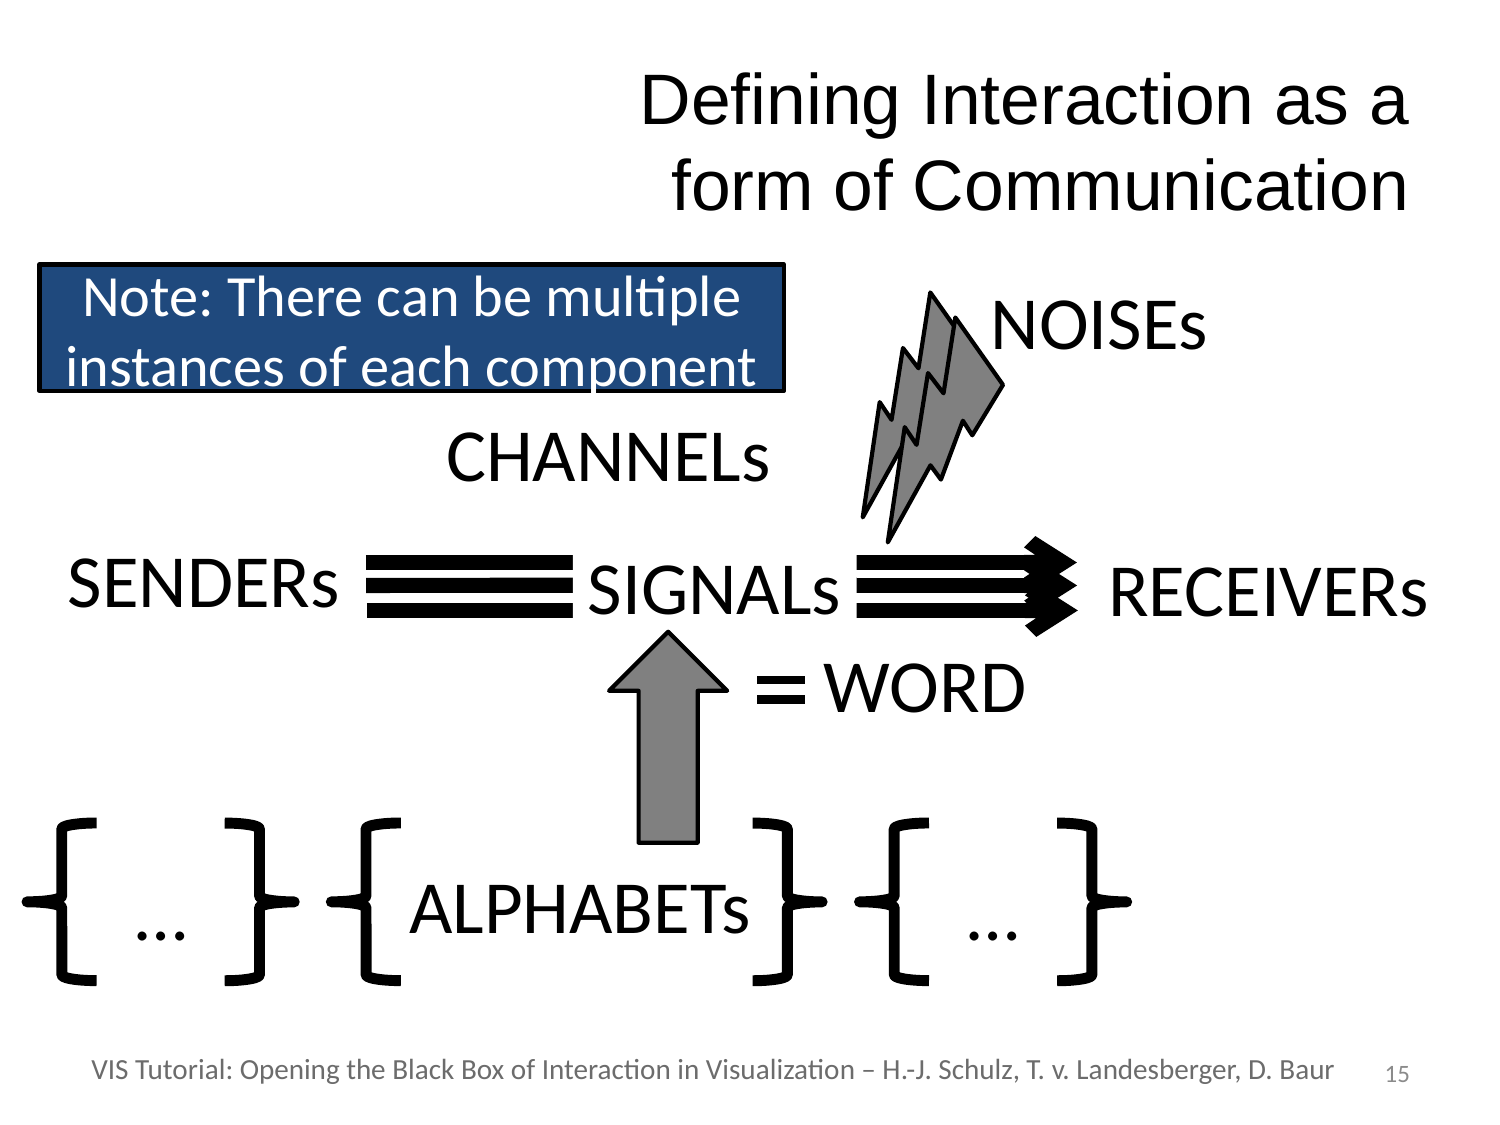

# Defining Interaction as a form of Communication
Note: There can be multiple instances of each component
NOISEs

CHANNELs
SENDERs
SIGNALs
RECEIVERs
WORD

ALPHABETs
…
…
VIS Tutorial: Opening the Black Box of Interaction in Visualization – H.-J. Schulz, T. v. Landesberger, D. Baur
15